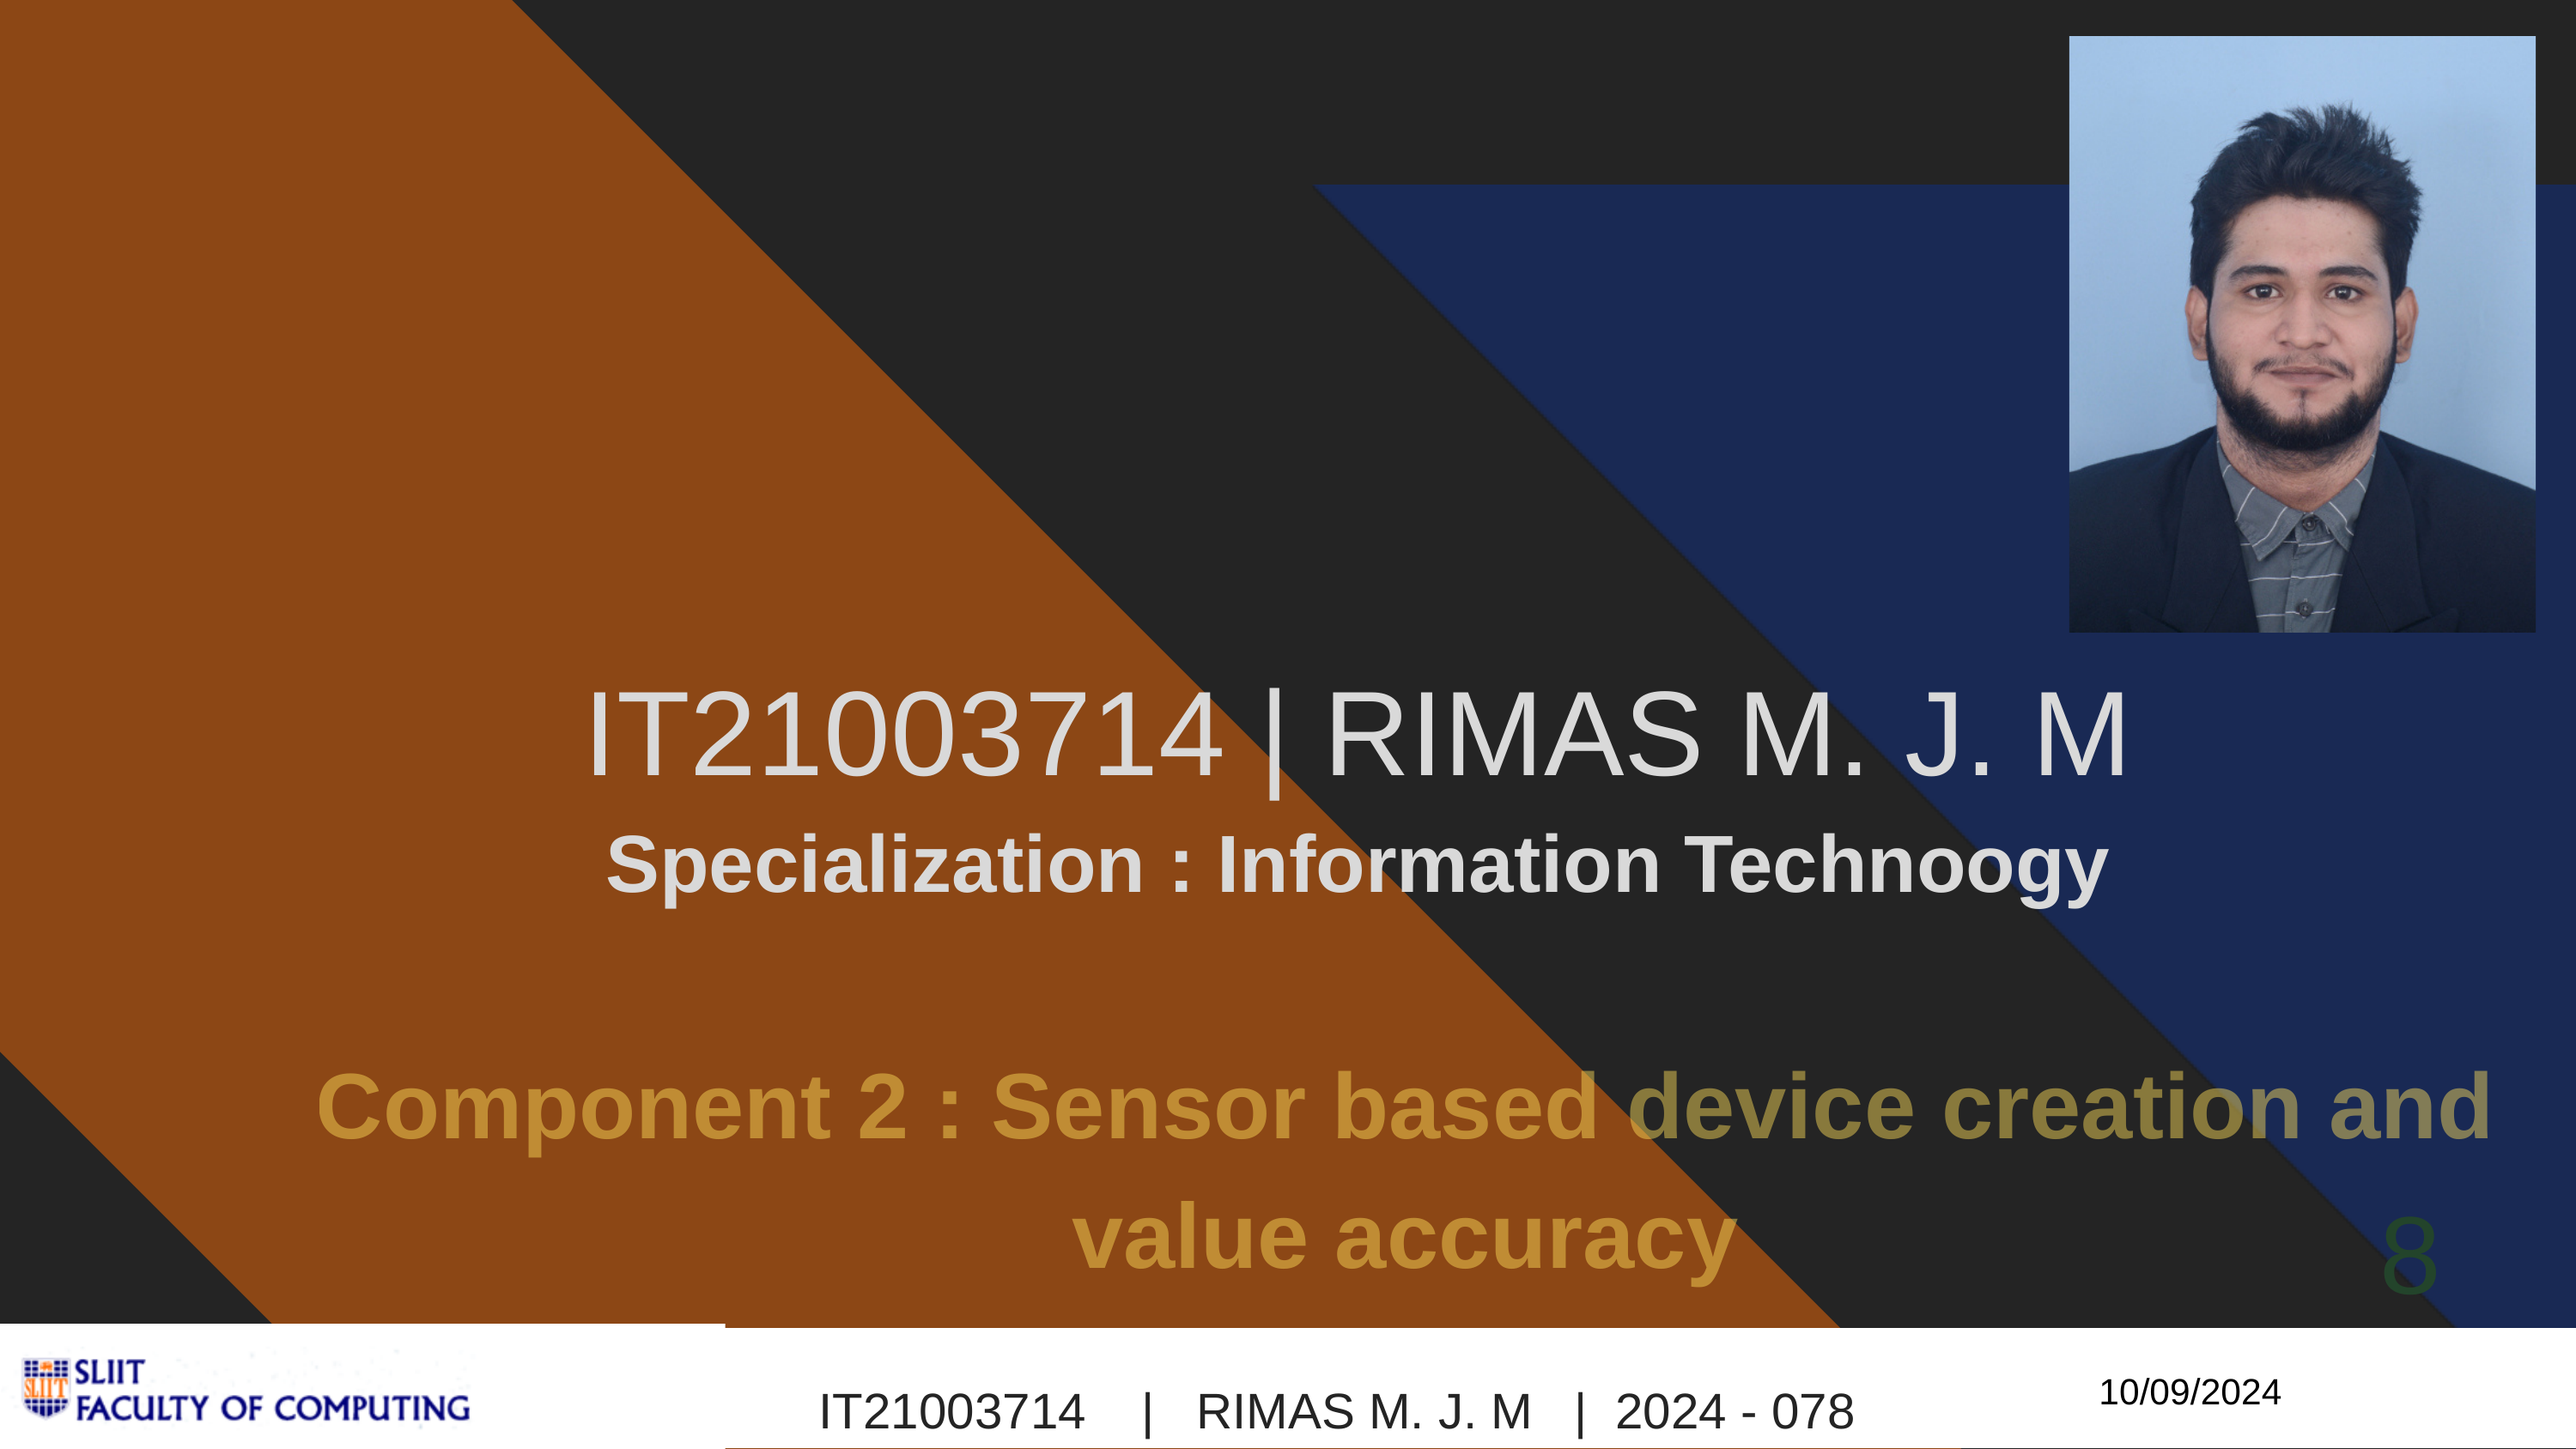

IT21003714 | RIMAS M. J. M
Specialization : Information Technoogy
Component 2 : Sensor based device creation and value accuracy
8

10/09/2024
IT21003714    |   RIMAS M. J. M   |  2024 - 078